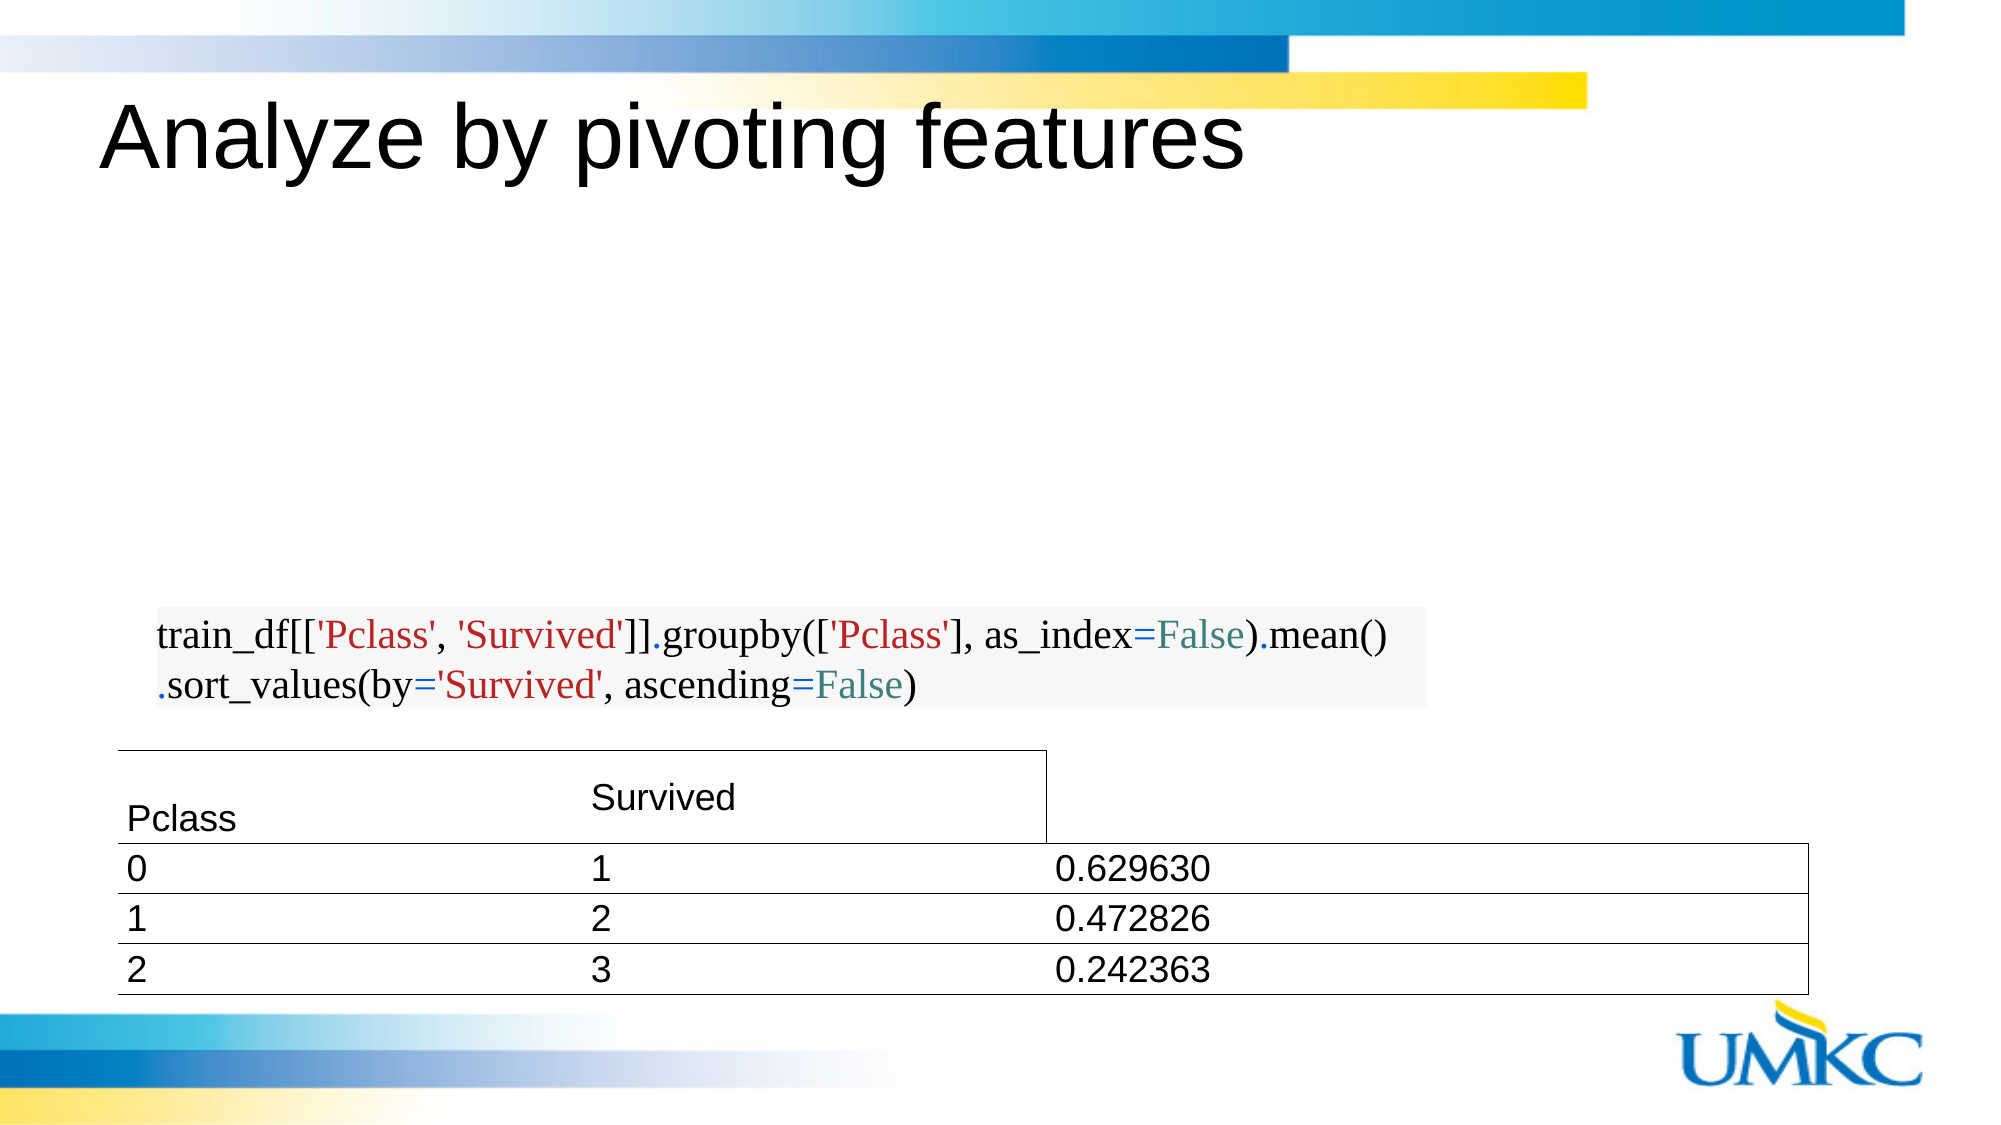

# Analyze by pivoting features

we can quickly analyze our feature correlations by pivoting features against each other
We can only do so at this stage for features which do not have any empty values.

It also makes sense doing so only for features which are categorical (Sex), ordinal (Pclass) or discrete (SibSp, Parch) type
Pclass: We observe significant correlation (>0.5) among Pclass=1 and Survived

We decide to include this feature in our model.

train_df[['Pclass', 'Survived']].groupby(['Pclass'], as_index=False).mean()
.sort_values(by='Survived', ascending=False)
| Pclass | Survived |  |
| --- | --- | --- |
| 0 | 1 | 0.629630 |
| 1 | 2 | 0.472826 |
| 2 | 3 | 0.242363 |